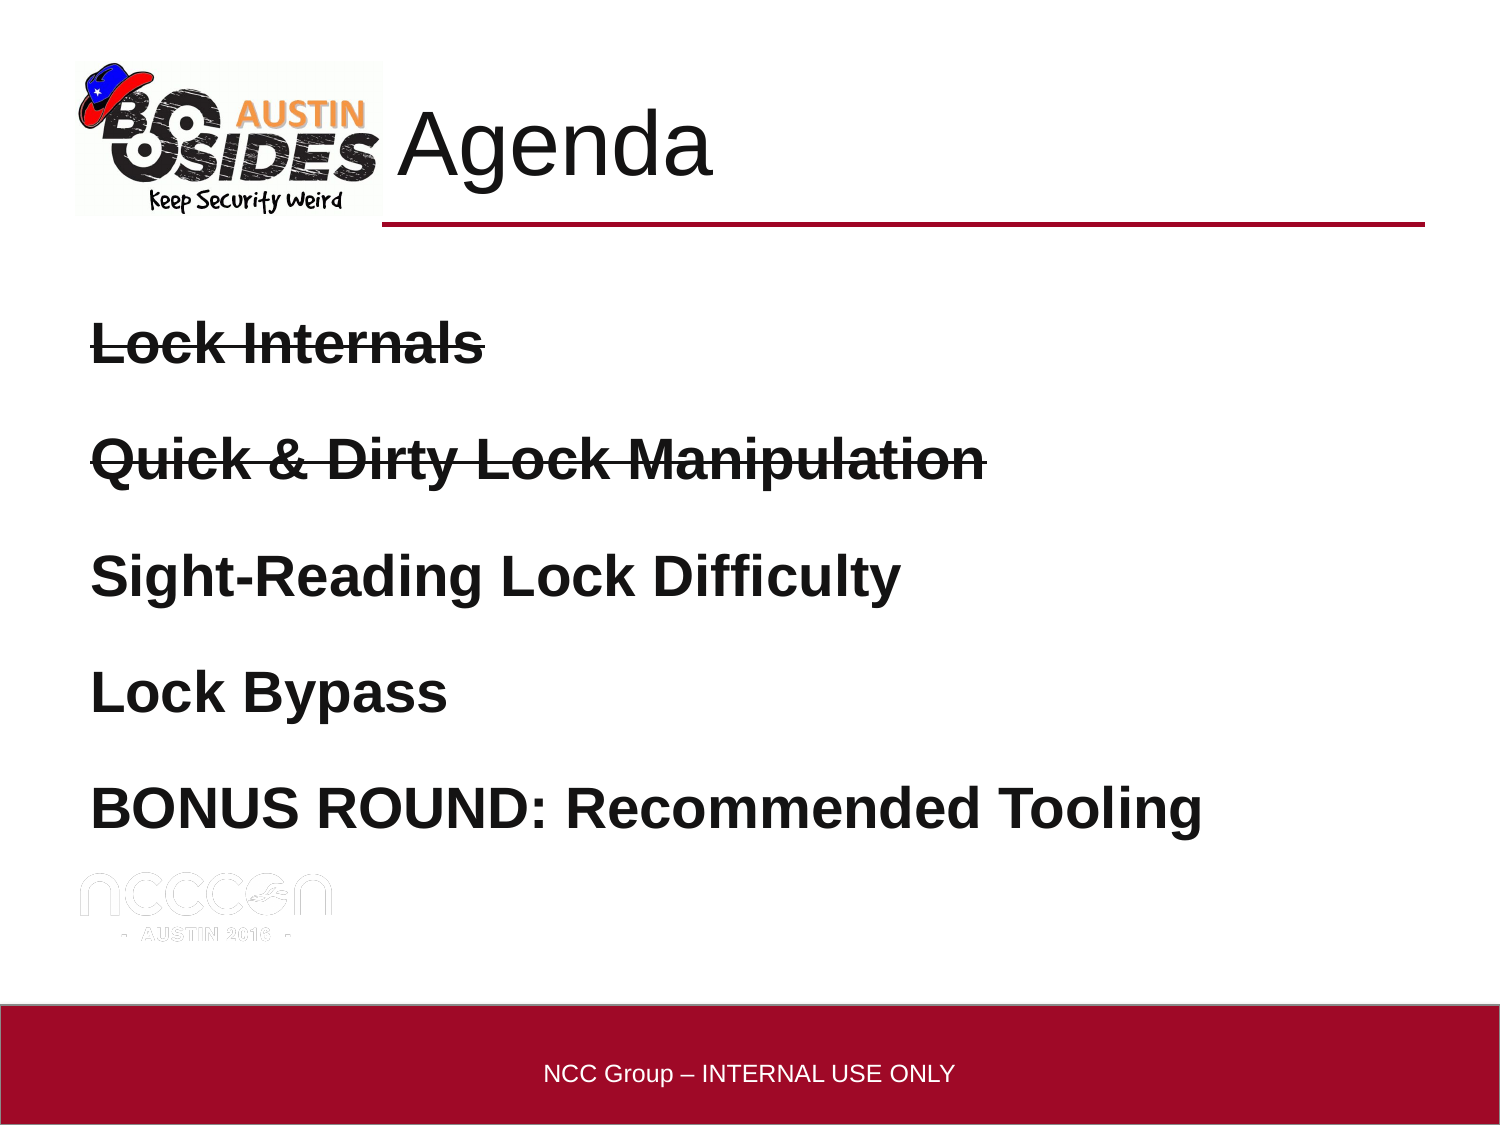

# Agenda
Lock Internals
Quick & Dirty Lock Manipulation
Sight-Reading Lock Difficulty
Lock Bypass
BONUS ROUND: Recommended Tooling
NCC Group – INTERNAL USE ONLY